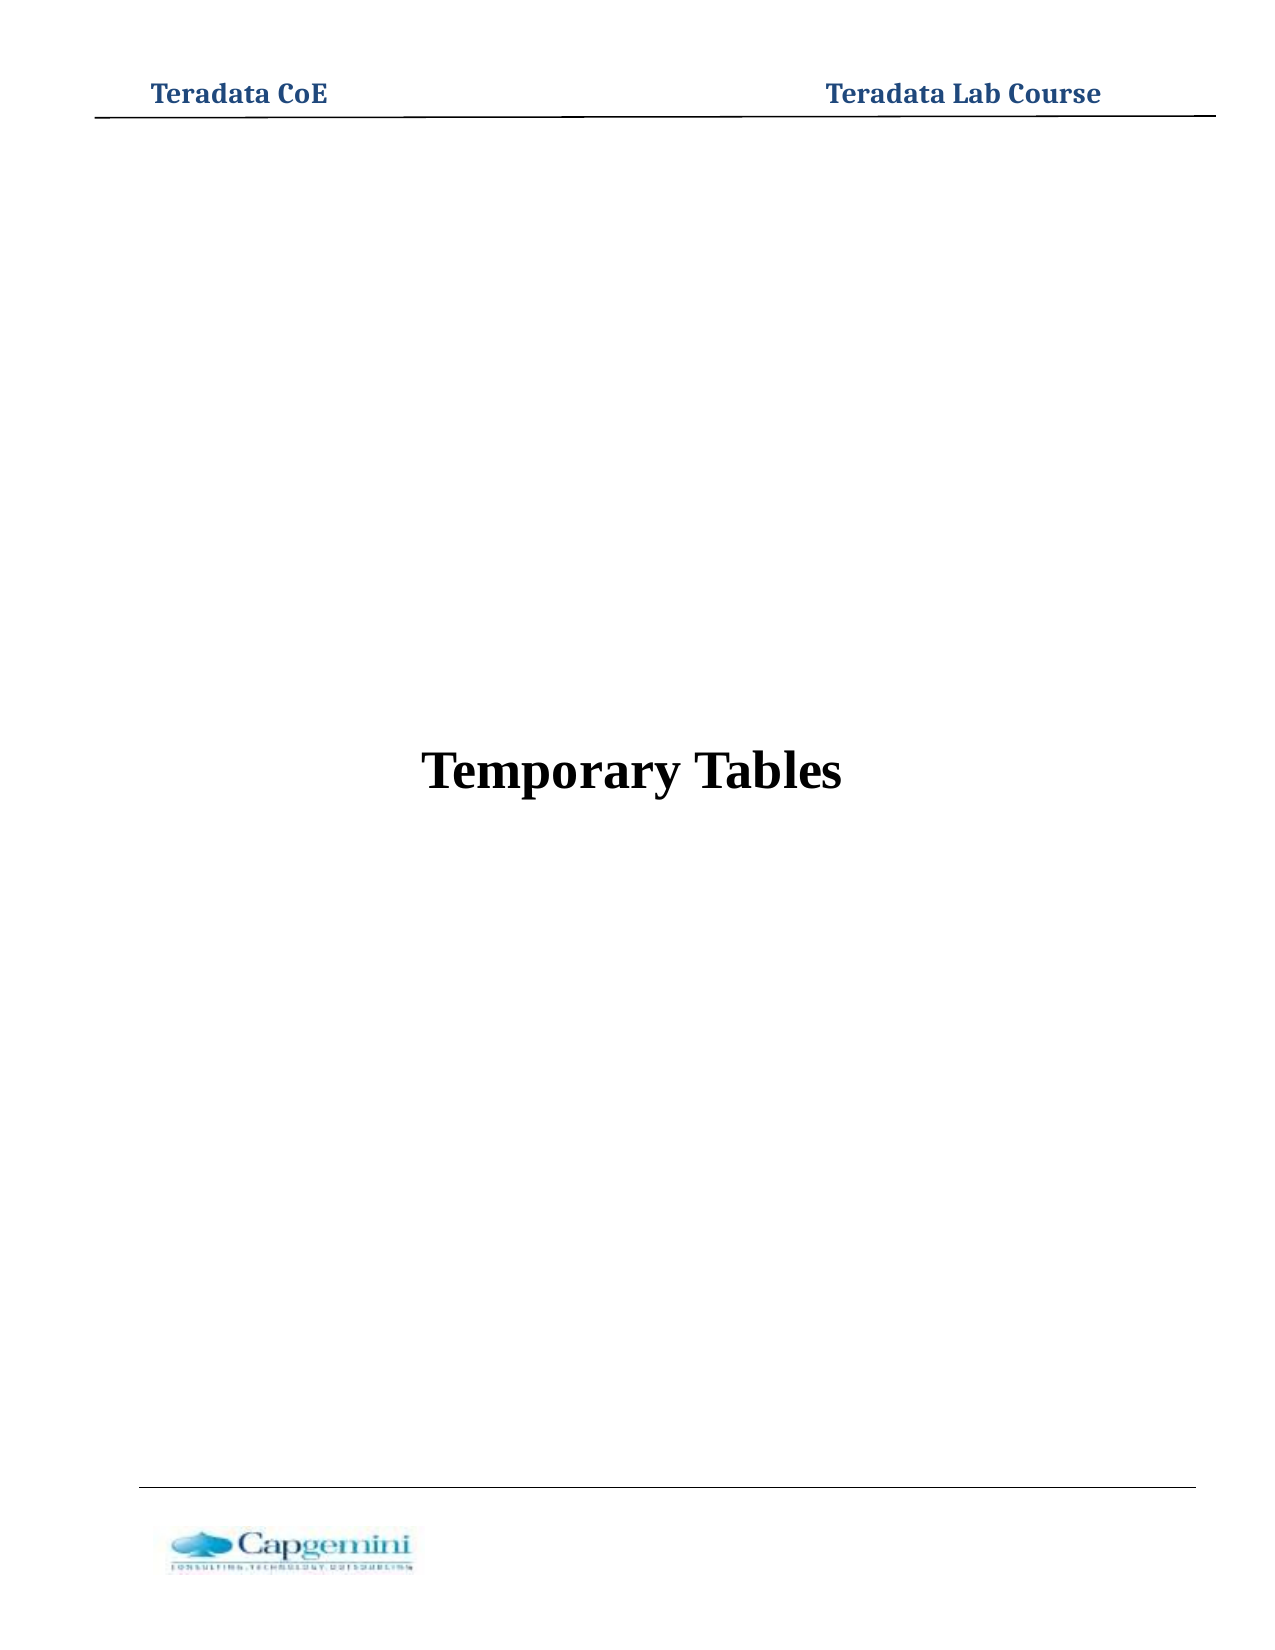

Teradata CoE
Teradata Lab Course

Temporary Tables